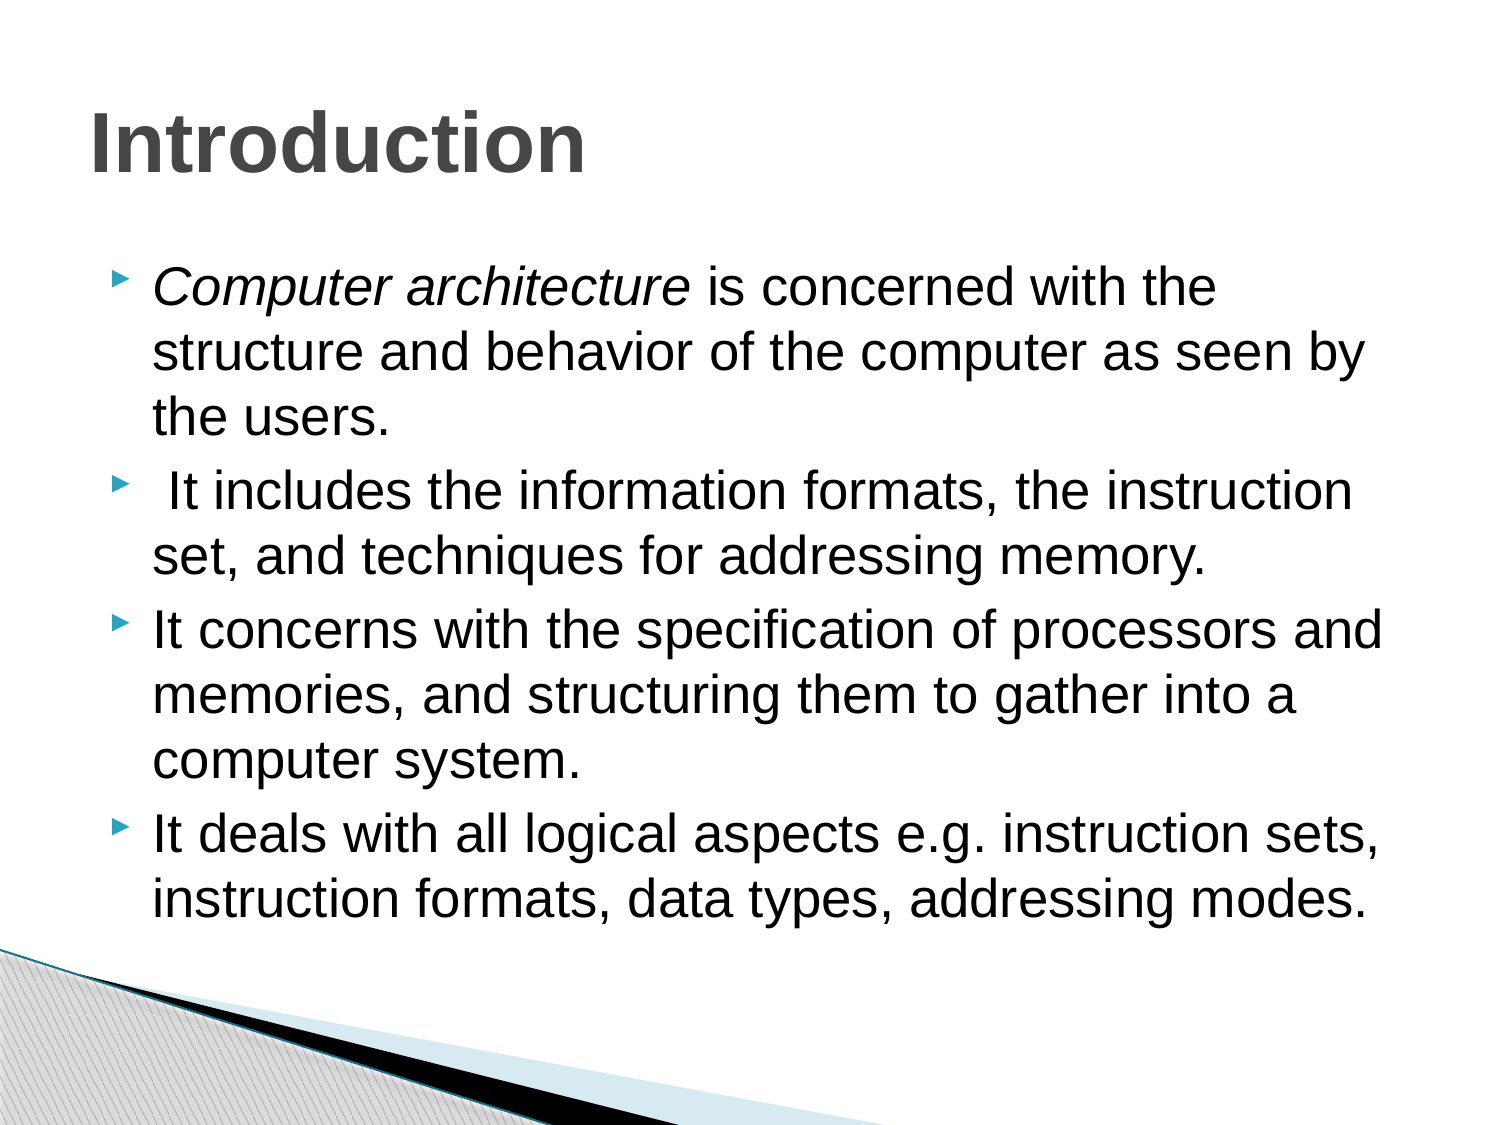

# Introduction
Computer architecture is concerned with the structure and behavior of the computer as seen by the users.
 It includes the information formats, the instruction set, and techniques for addressing memory.
It concerns with the specification of processors and memories, and structuring them to gather into a computer system.
It deals with all logical aspects e.g. instruction sets, instruction formats, data types, addressing modes.